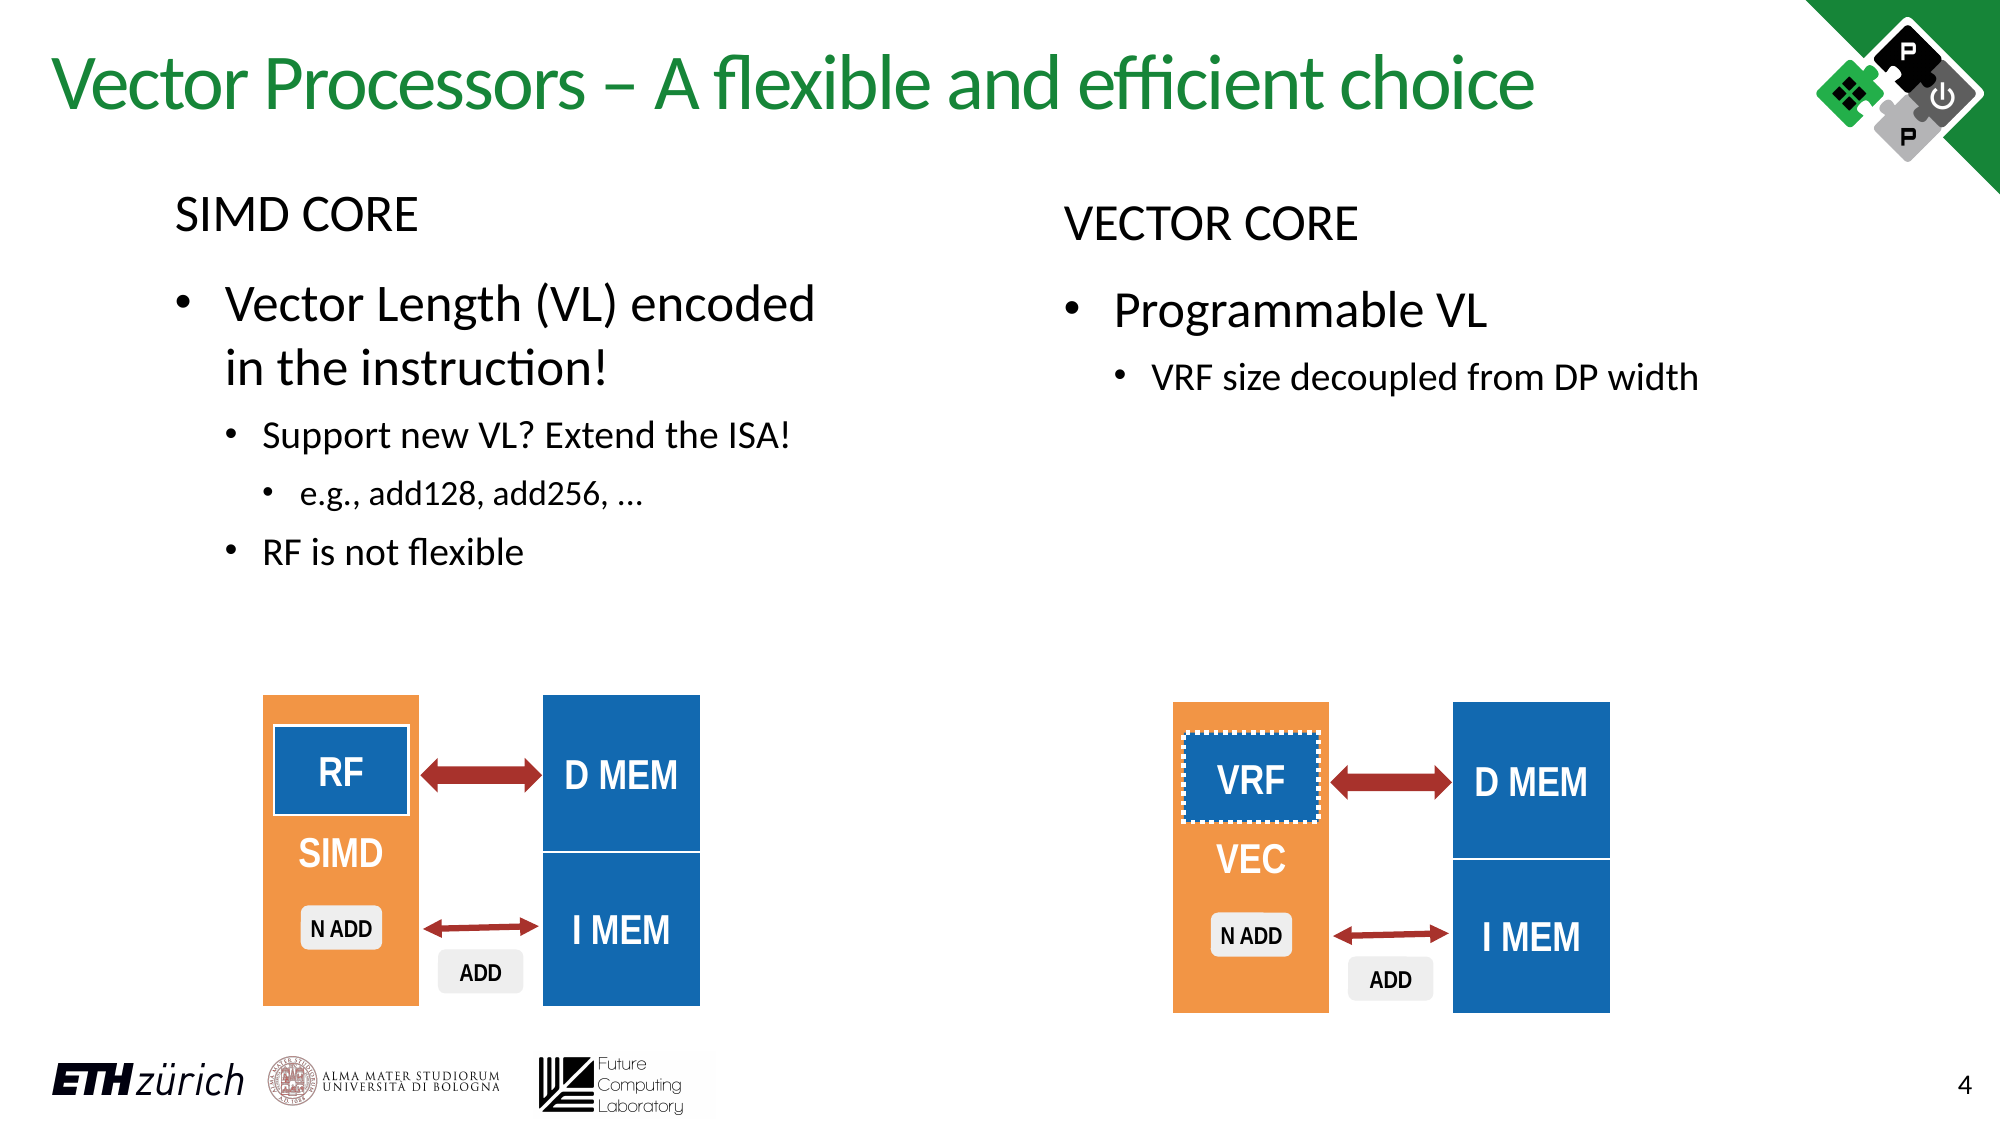

# Vector Processors – A flexible and efficient choice
SIMD CORE
Vector Length (VL) encoded
in the instruction!
Support new VL? Extend the ISA!
e.g., add128, add256, ...
RF is not flexible
VECTOR CORE
Programmable VL
VRF size decoupled from DP width
D MEM
SIMD
D MEM
VEC
RF
VRF

I MEM
I MEM
N ADD
N ADD
ADD
ADD
4